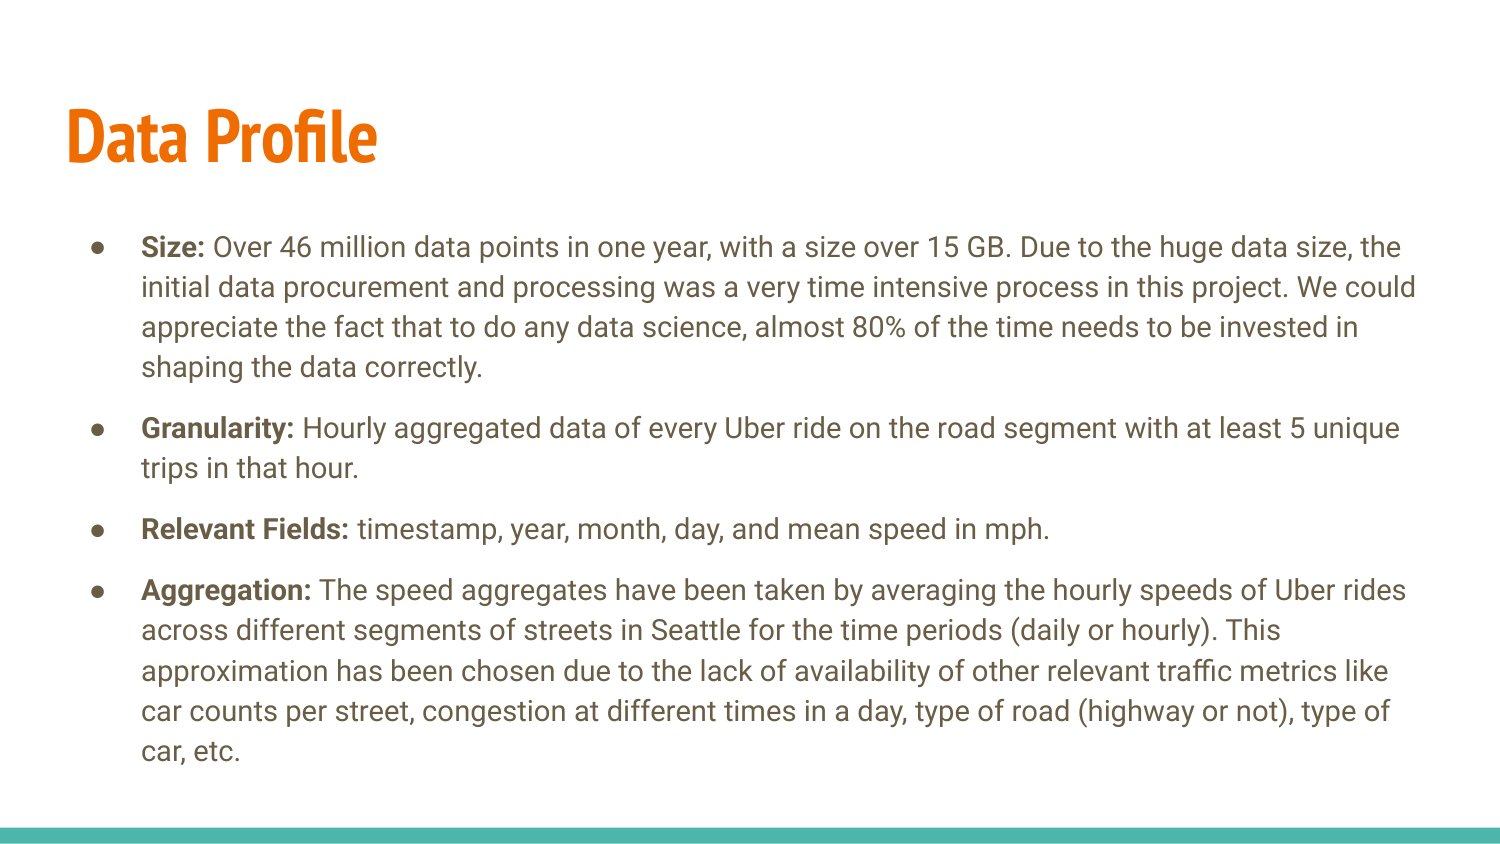

# Data Profile
Size: Over 46 million data points in one year, with a size over 15 GB. Due to the huge data size, the initial data procurement and processing was a very time intensive process in this project. We could appreciate the fact that to do any data science, almost 80% of the time needs to be invested in shaping the data correctly.
Granularity: Hourly aggregated data of every Uber ride on the road segment with at least 5 unique trips in that hour.
Relevant Fields: timestamp, year, month, day, and mean speed in mph.
Aggregation: The speed aggregates have been taken by averaging the hourly speeds of Uber rides across different segments of streets in Seattle for the time periods (daily or hourly). This approximation has been chosen due to the lack of availability of other relevant traffic metrics like car counts per street, congestion at different times in a day, type of road (highway or not), type of car, etc.